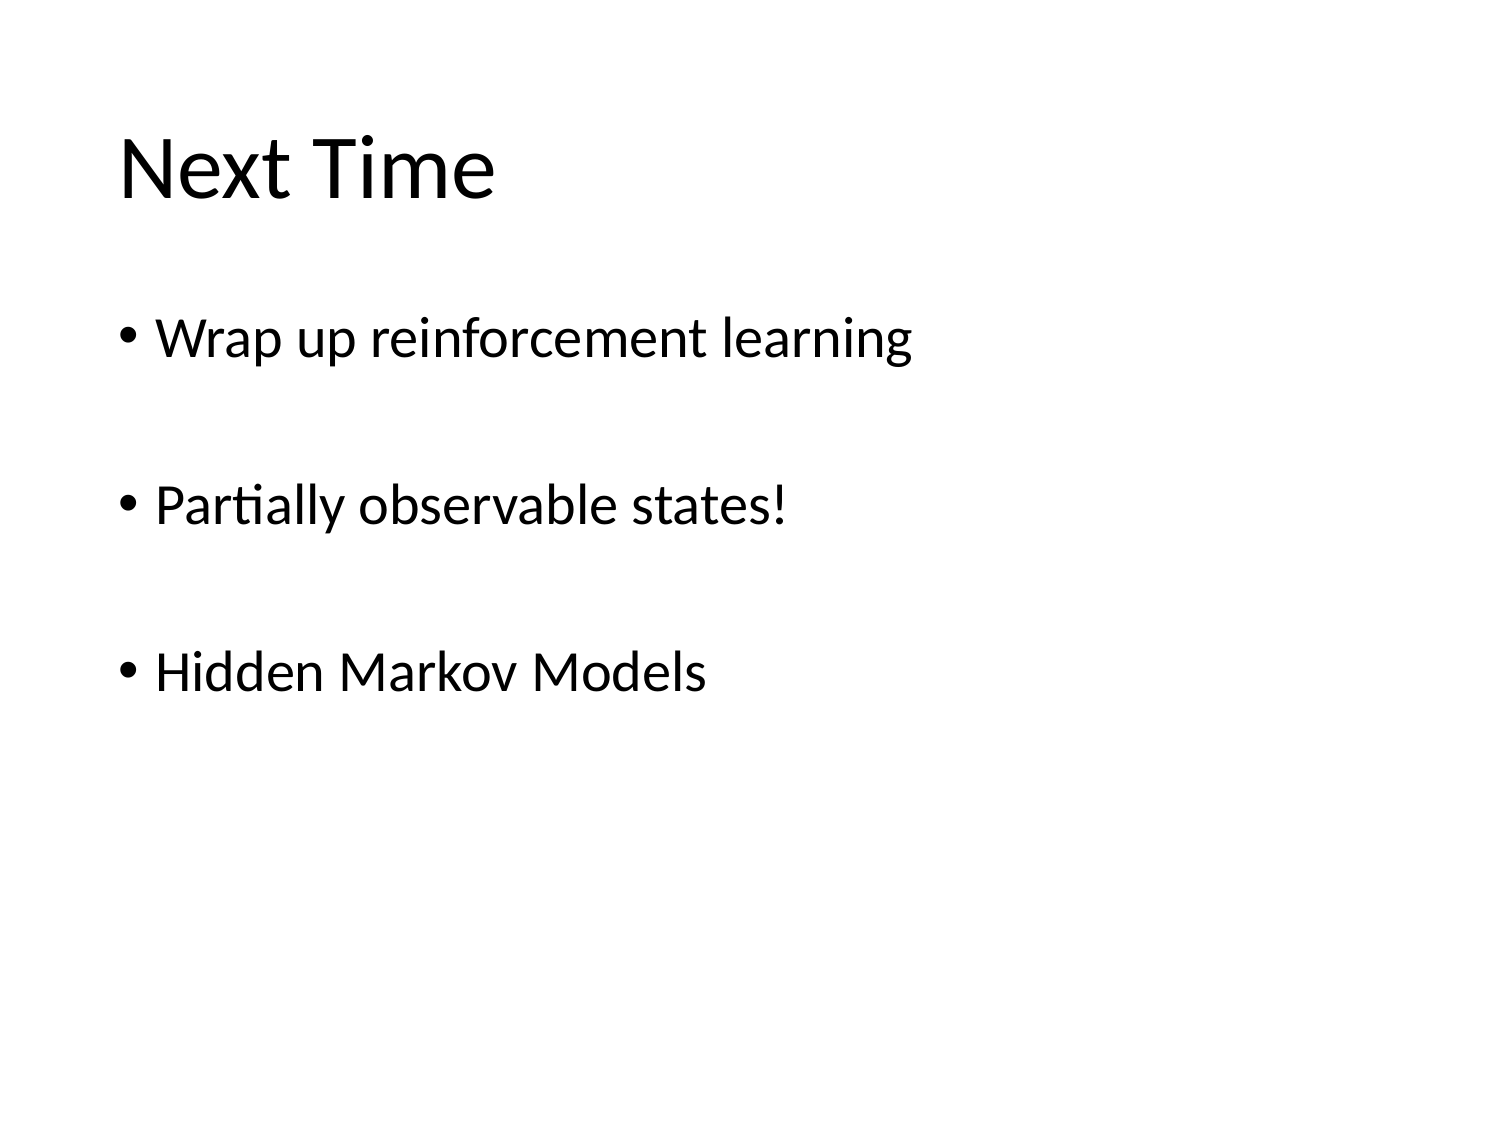

# Next Time
Wrap up reinforcement learning

Partially observable states!

Hidden Markov Models